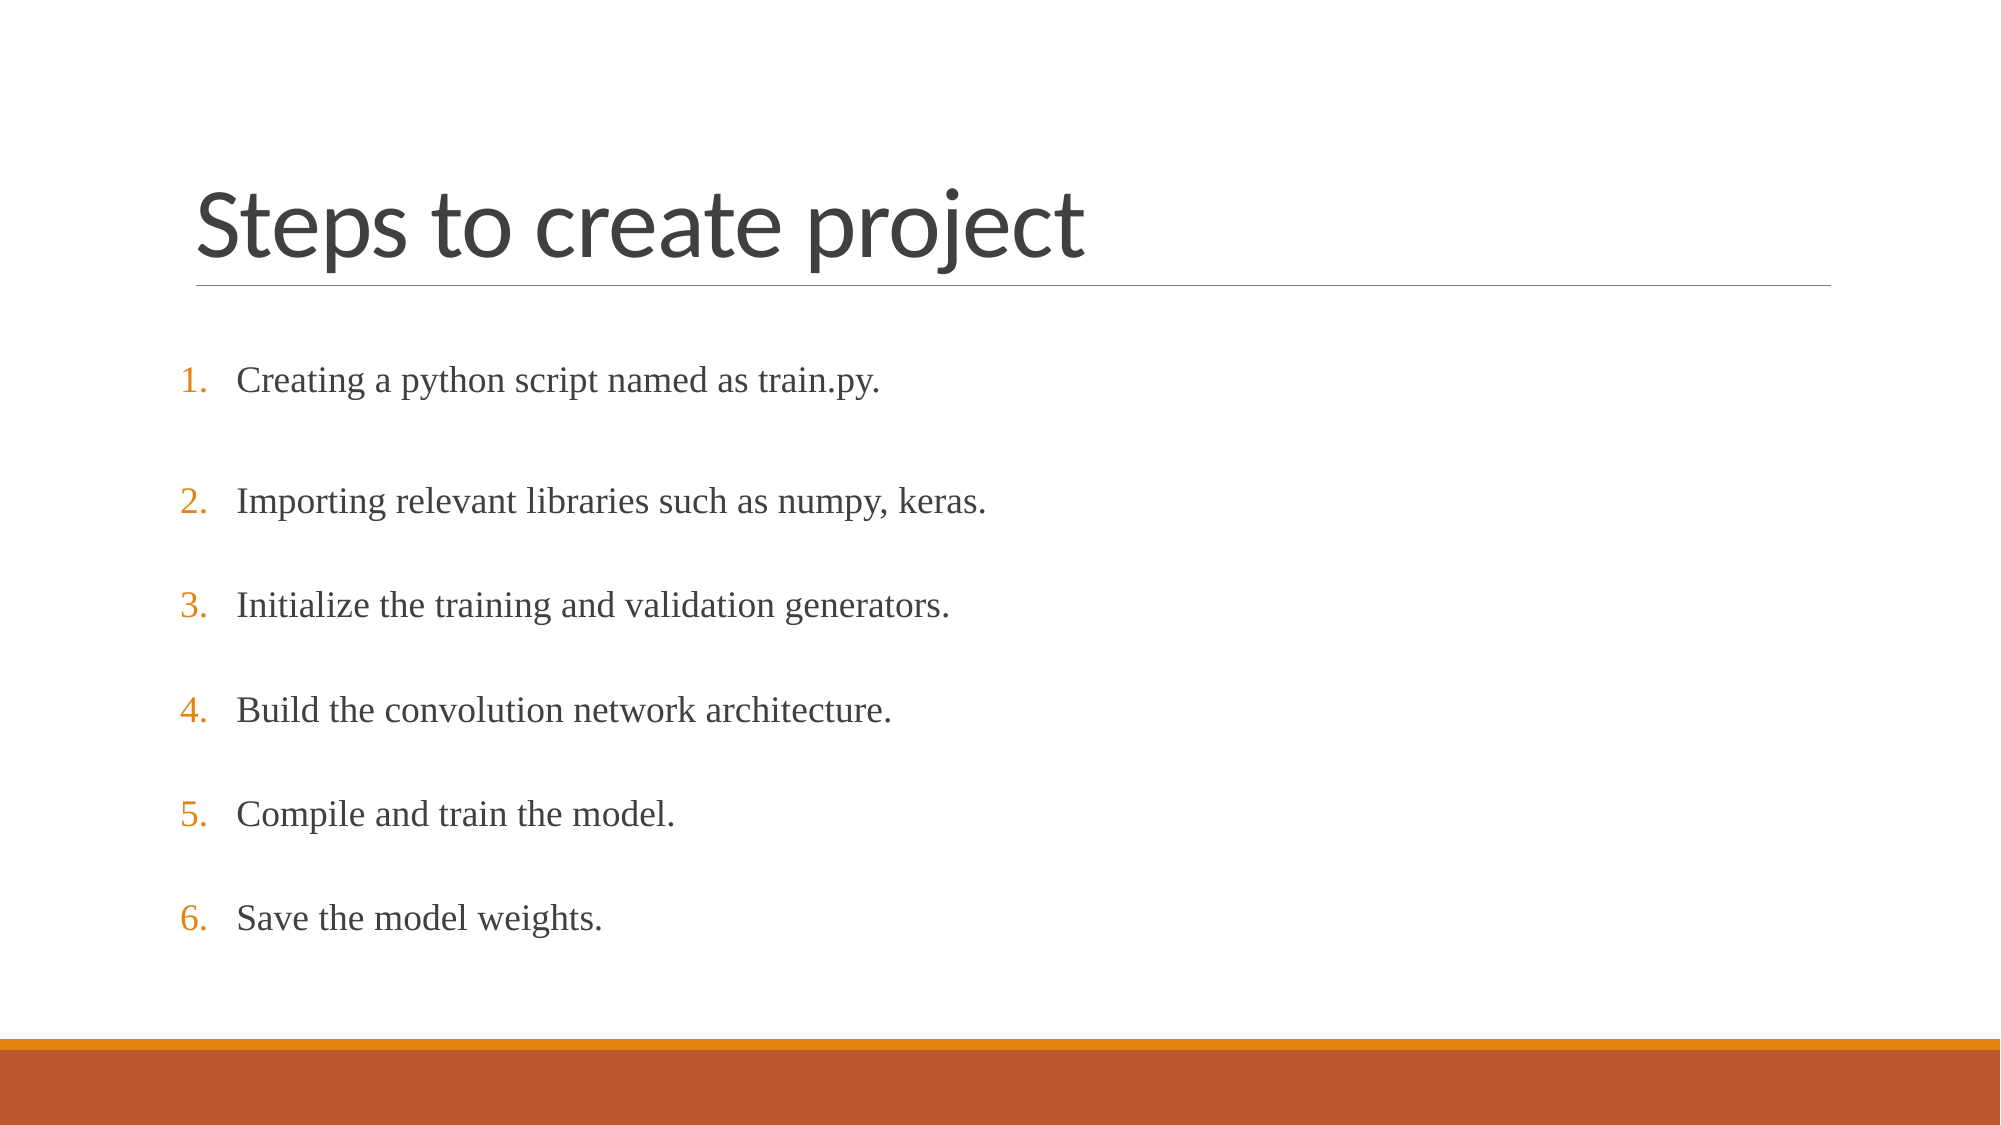

# Steps to create project
Creating a python script named as train.py.
Importing relevant libraries such as numpy, keras.
Initialize the training and validation generators.
Build the convolution network architecture.
Compile and train the model.
Save the model weights.